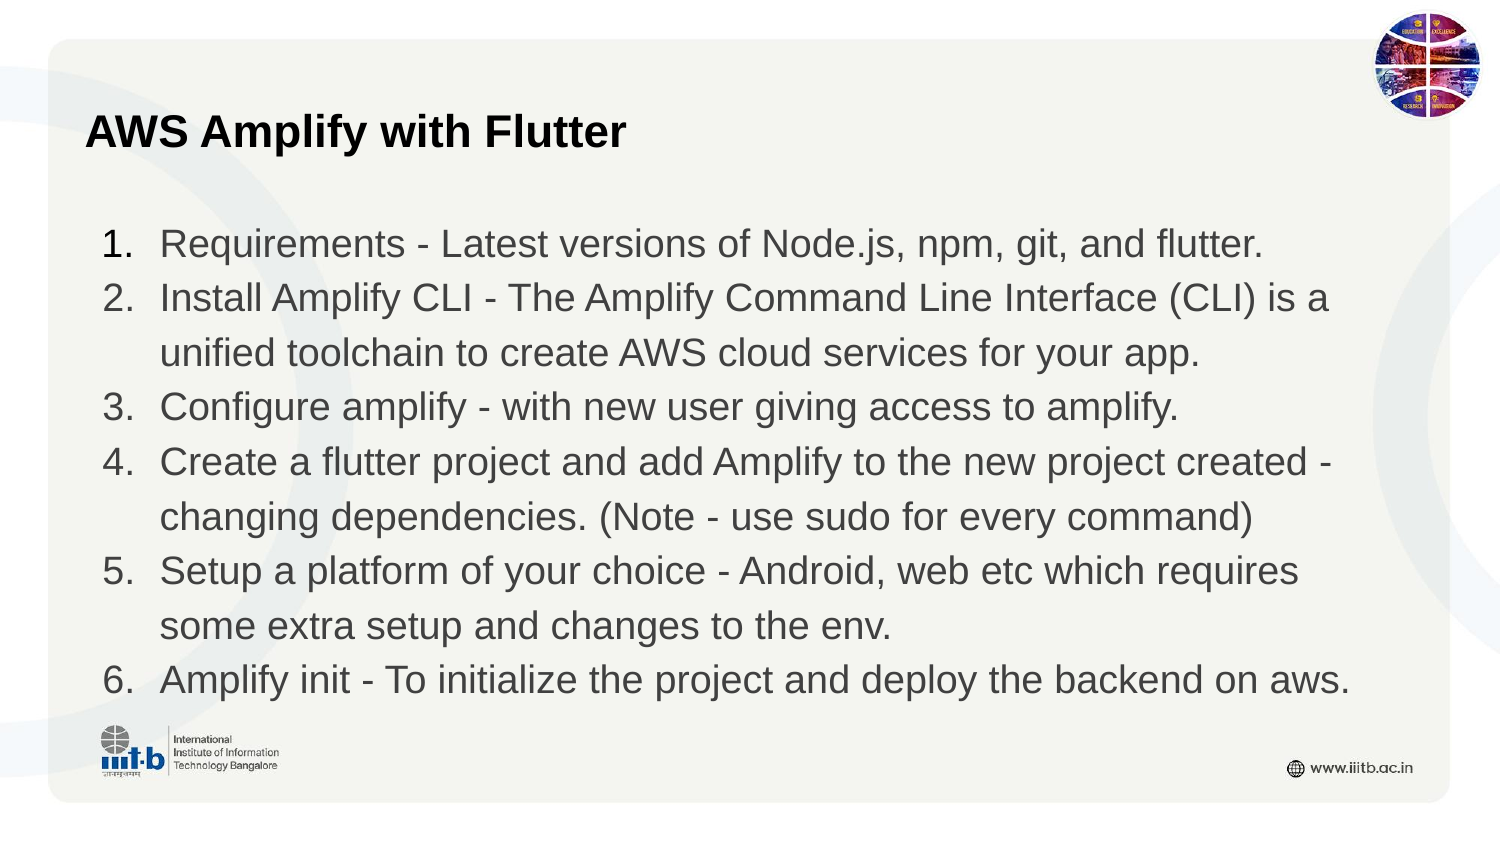

AWS Amplify with Flutter
Requirements - Latest versions of Node.js, npm, git, and flutter.
Install Amplify CLI - The Amplify Command Line Interface (CLI) is a unified toolchain to create AWS cloud services for your app.
Configure amplify - with new user giving access to amplify.
Create a flutter project and add Amplify to the new project created - changing dependencies. (Note - use sudo for every command)
Setup a platform of your choice - Android, web etc which requires some extra setup and changes to the env.
Amplify init - To initialize the project and deploy the backend on aws.